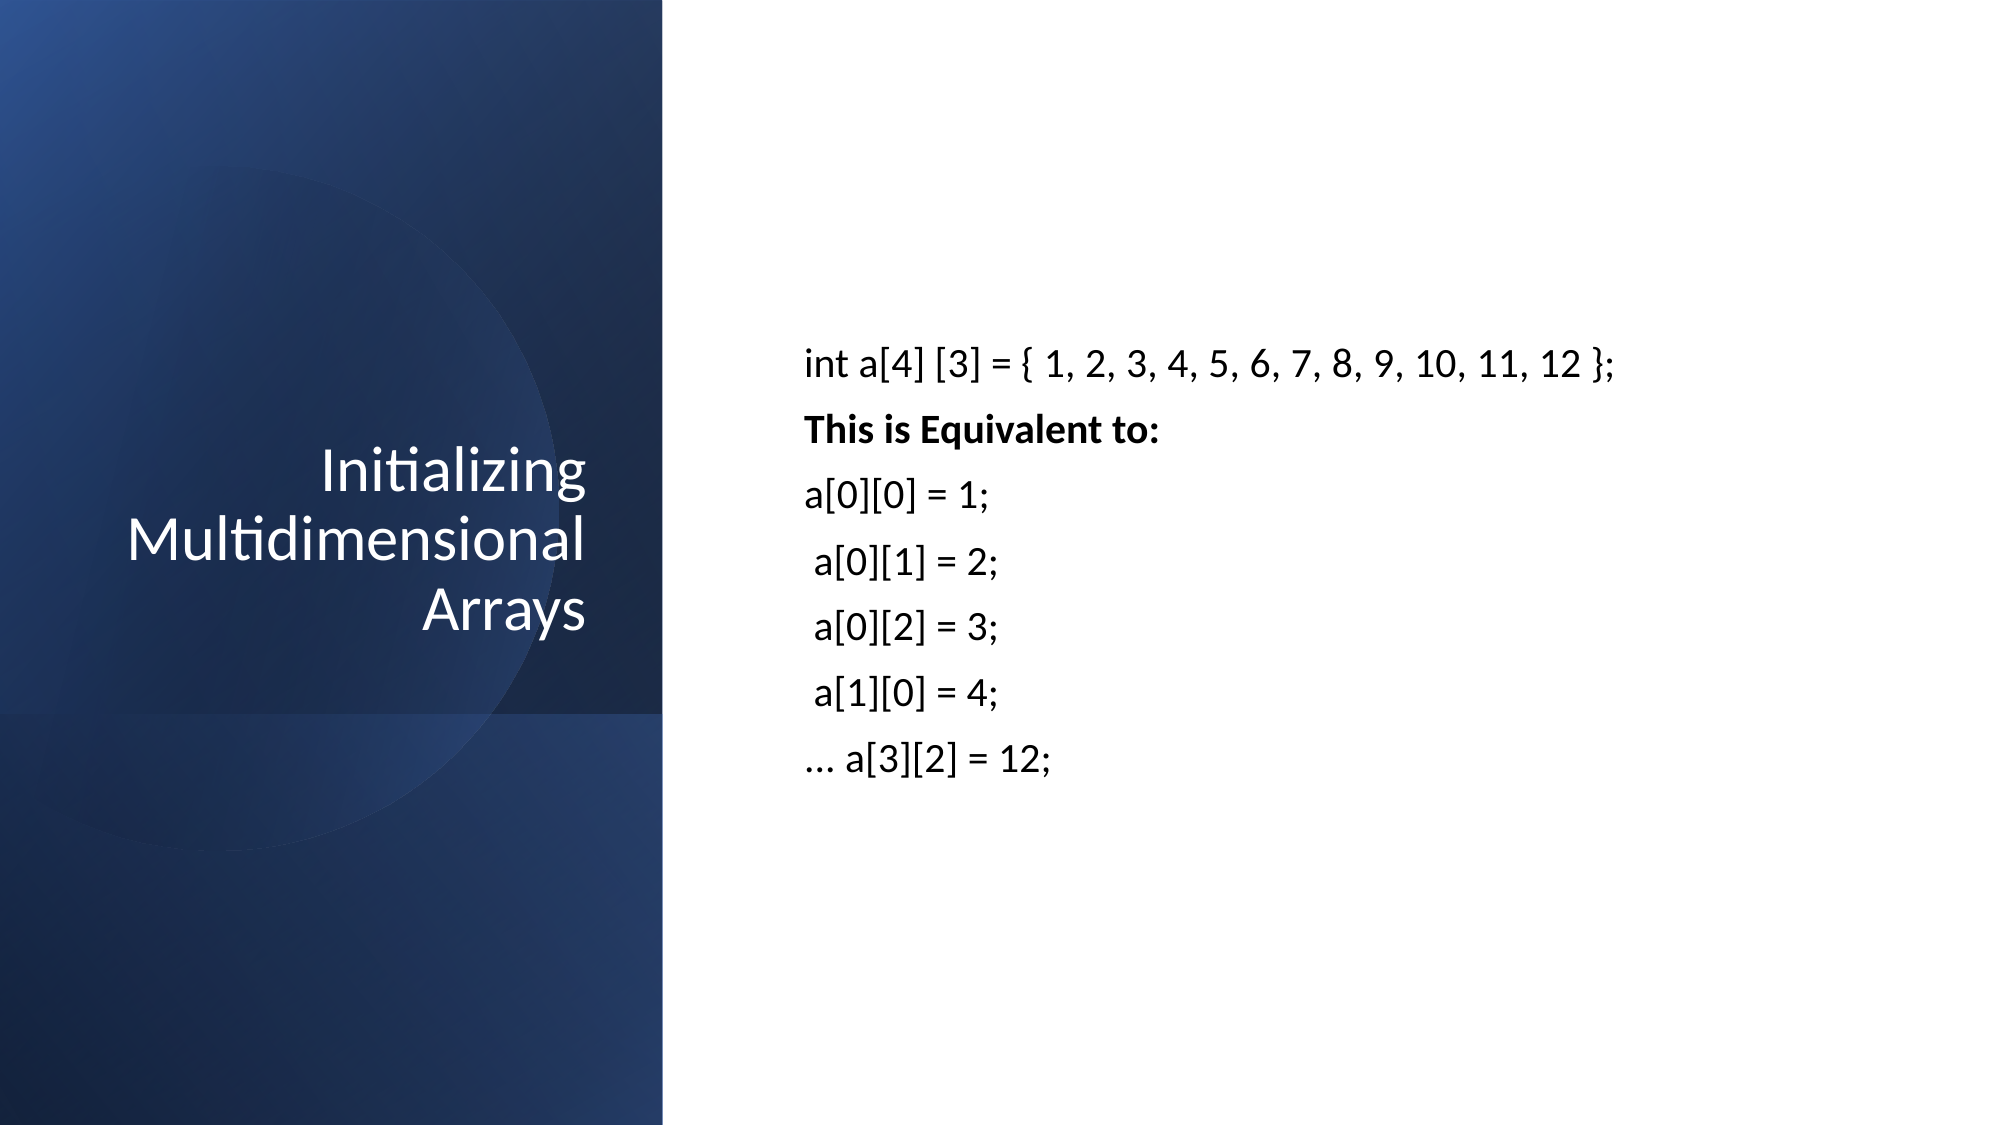

# Initializing Multidimensional Arrays
int a[4] [3] = { 1, 2, 3, 4, 5, 6, 7, 8, 9, 10, 11, 12 };
This is Equivalent to:
a[0][0] = 1;
 a[0][1] = 2;
 a[0][2] = 3;
 a[1][0] = 4;
... a[3][2] = 12;